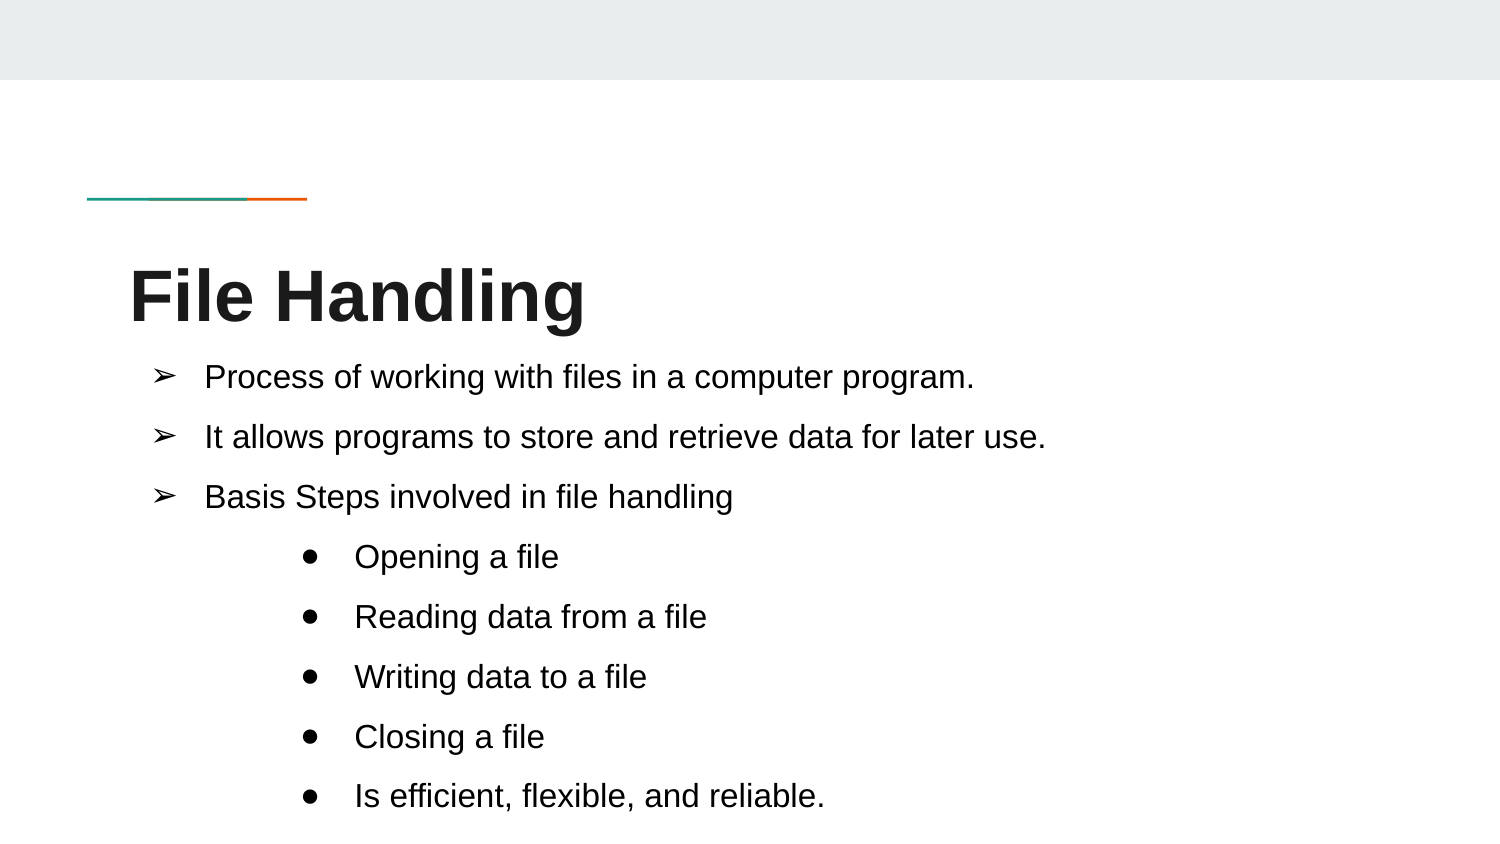

File Handling
Process of working with files in a computer program.
It allows programs to store and retrieve data for later use.
Basis Steps involved in file handling
Opening a file
Reading data from a file
Writing data to a file
Closing a file
Is efficient, flexible, and reliable.